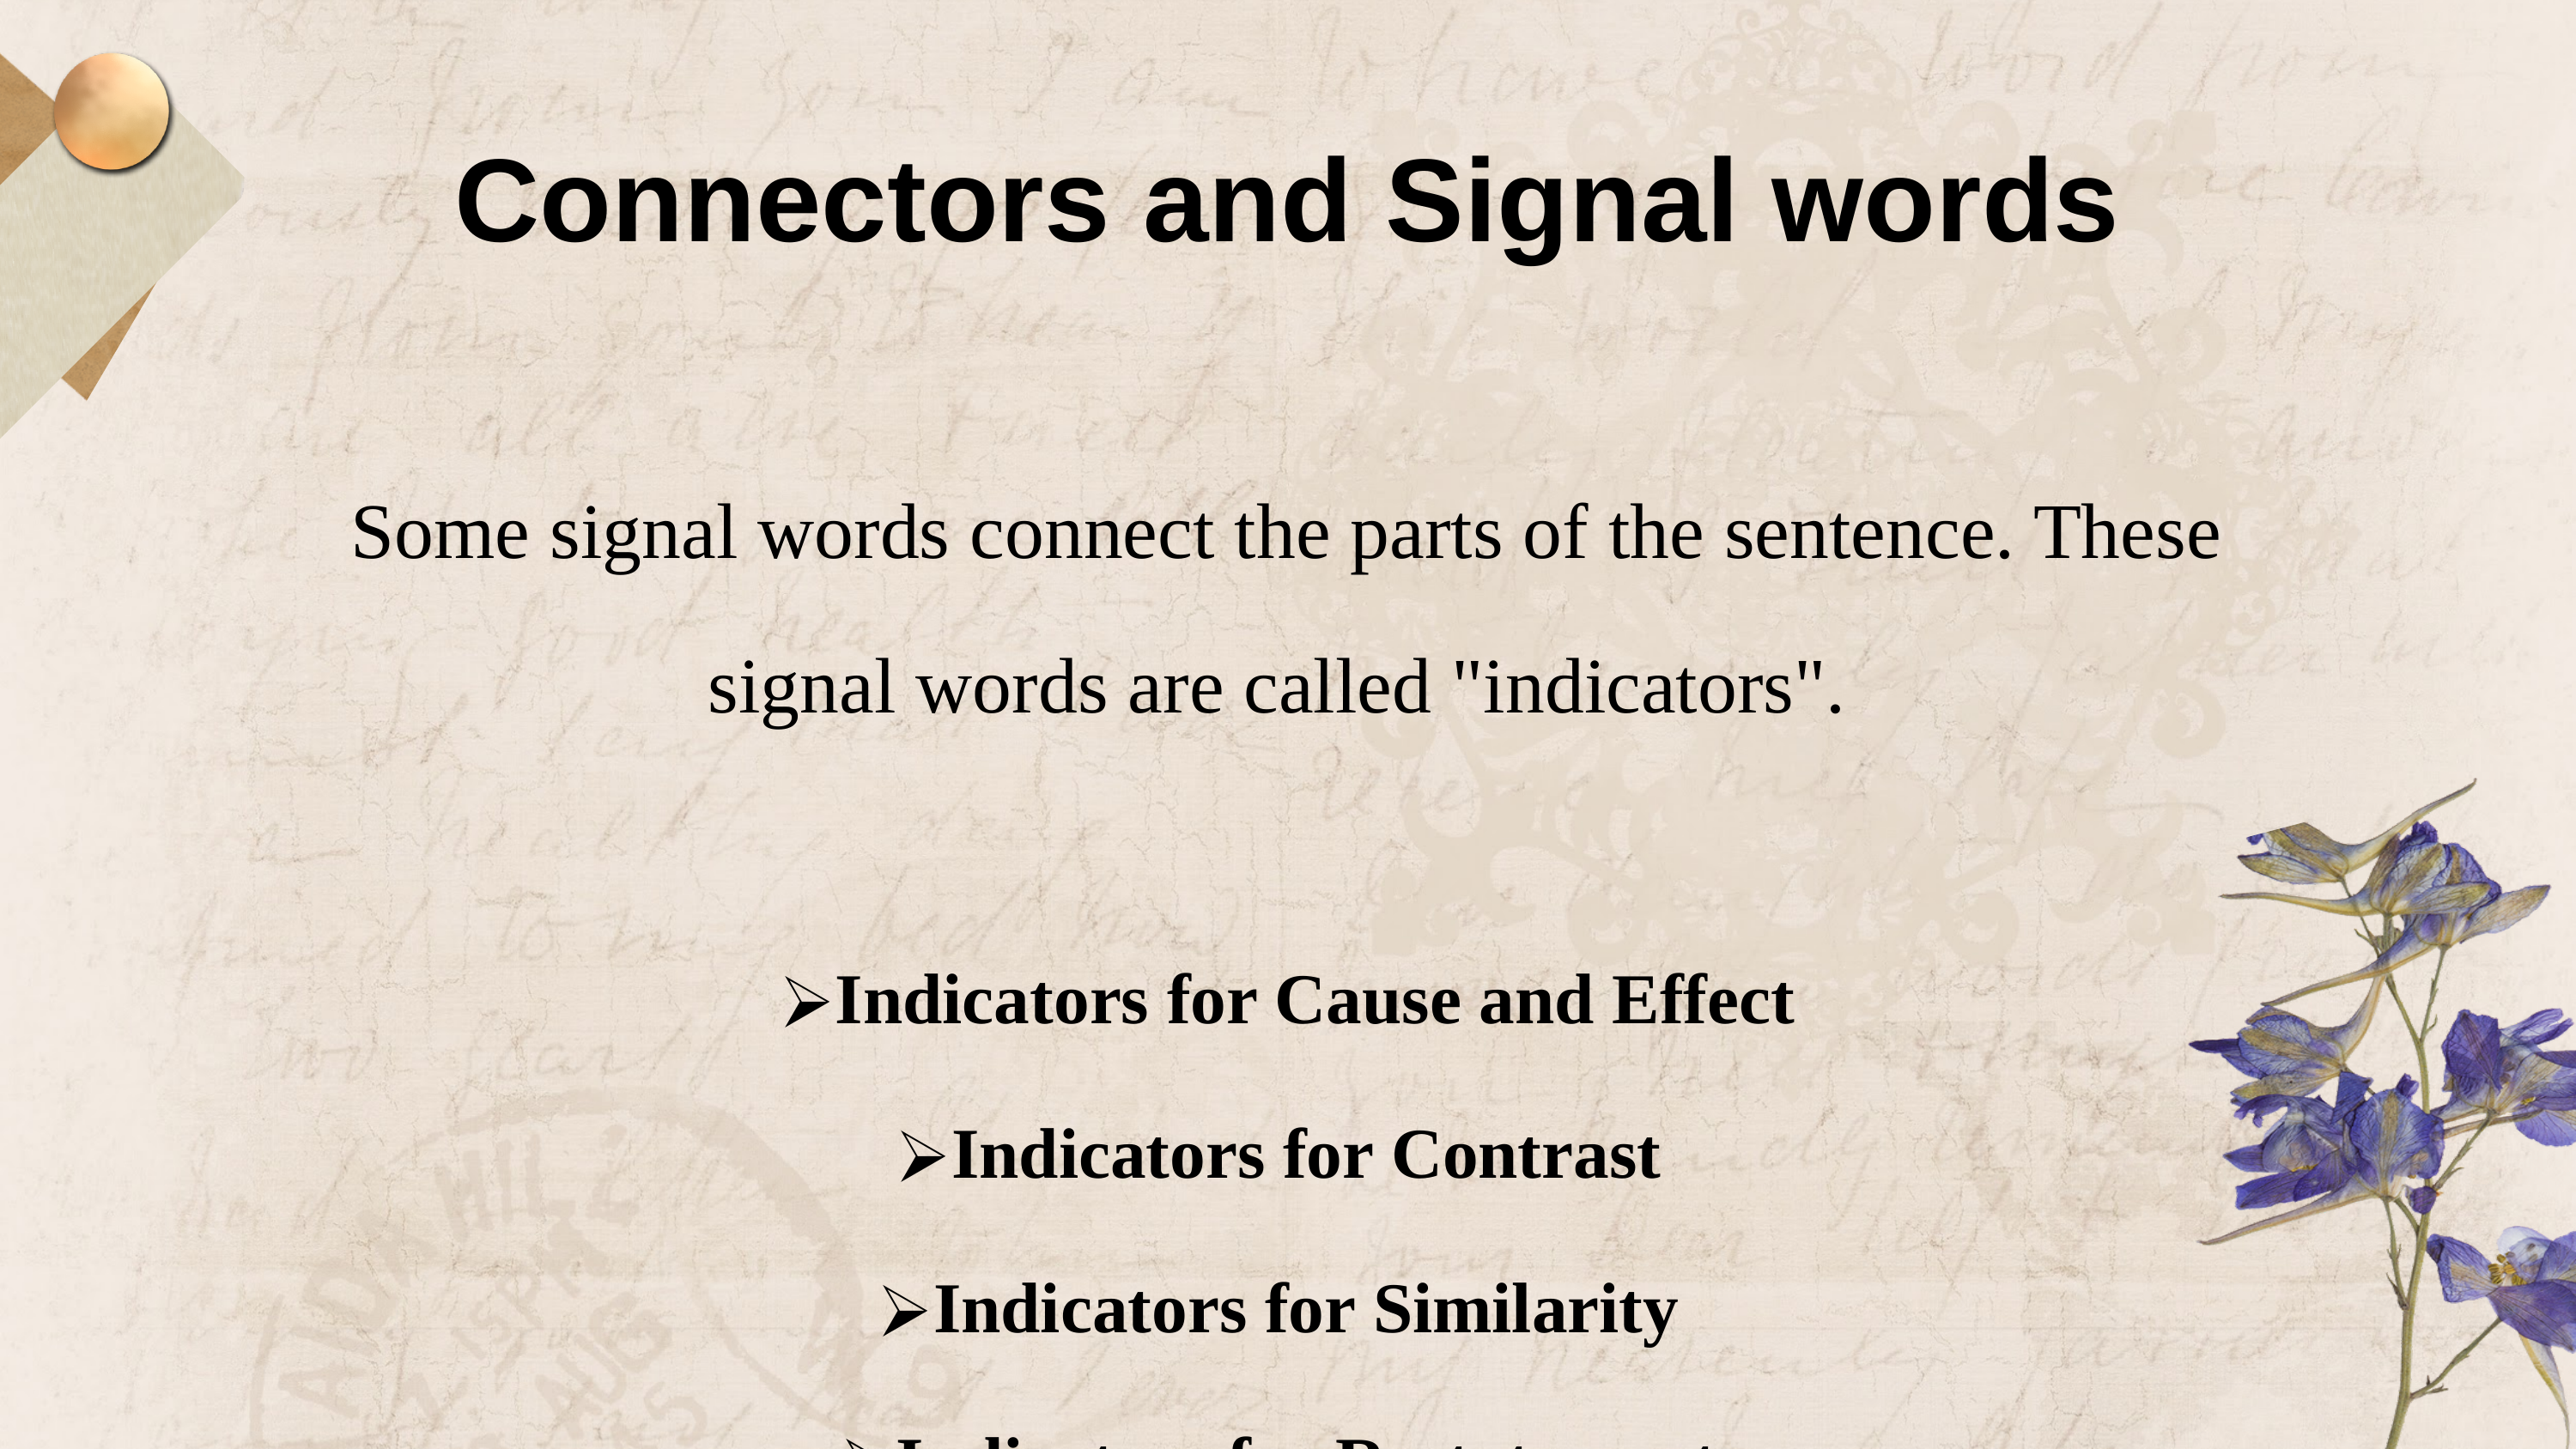

Connectors and Signal words

Some signal words connect the parts of the sentence. These signal words are called "indicators".

Indicators for Cause and Effect
Indicators for Contrast
Indicators for Similarity
Indicators for Restatement